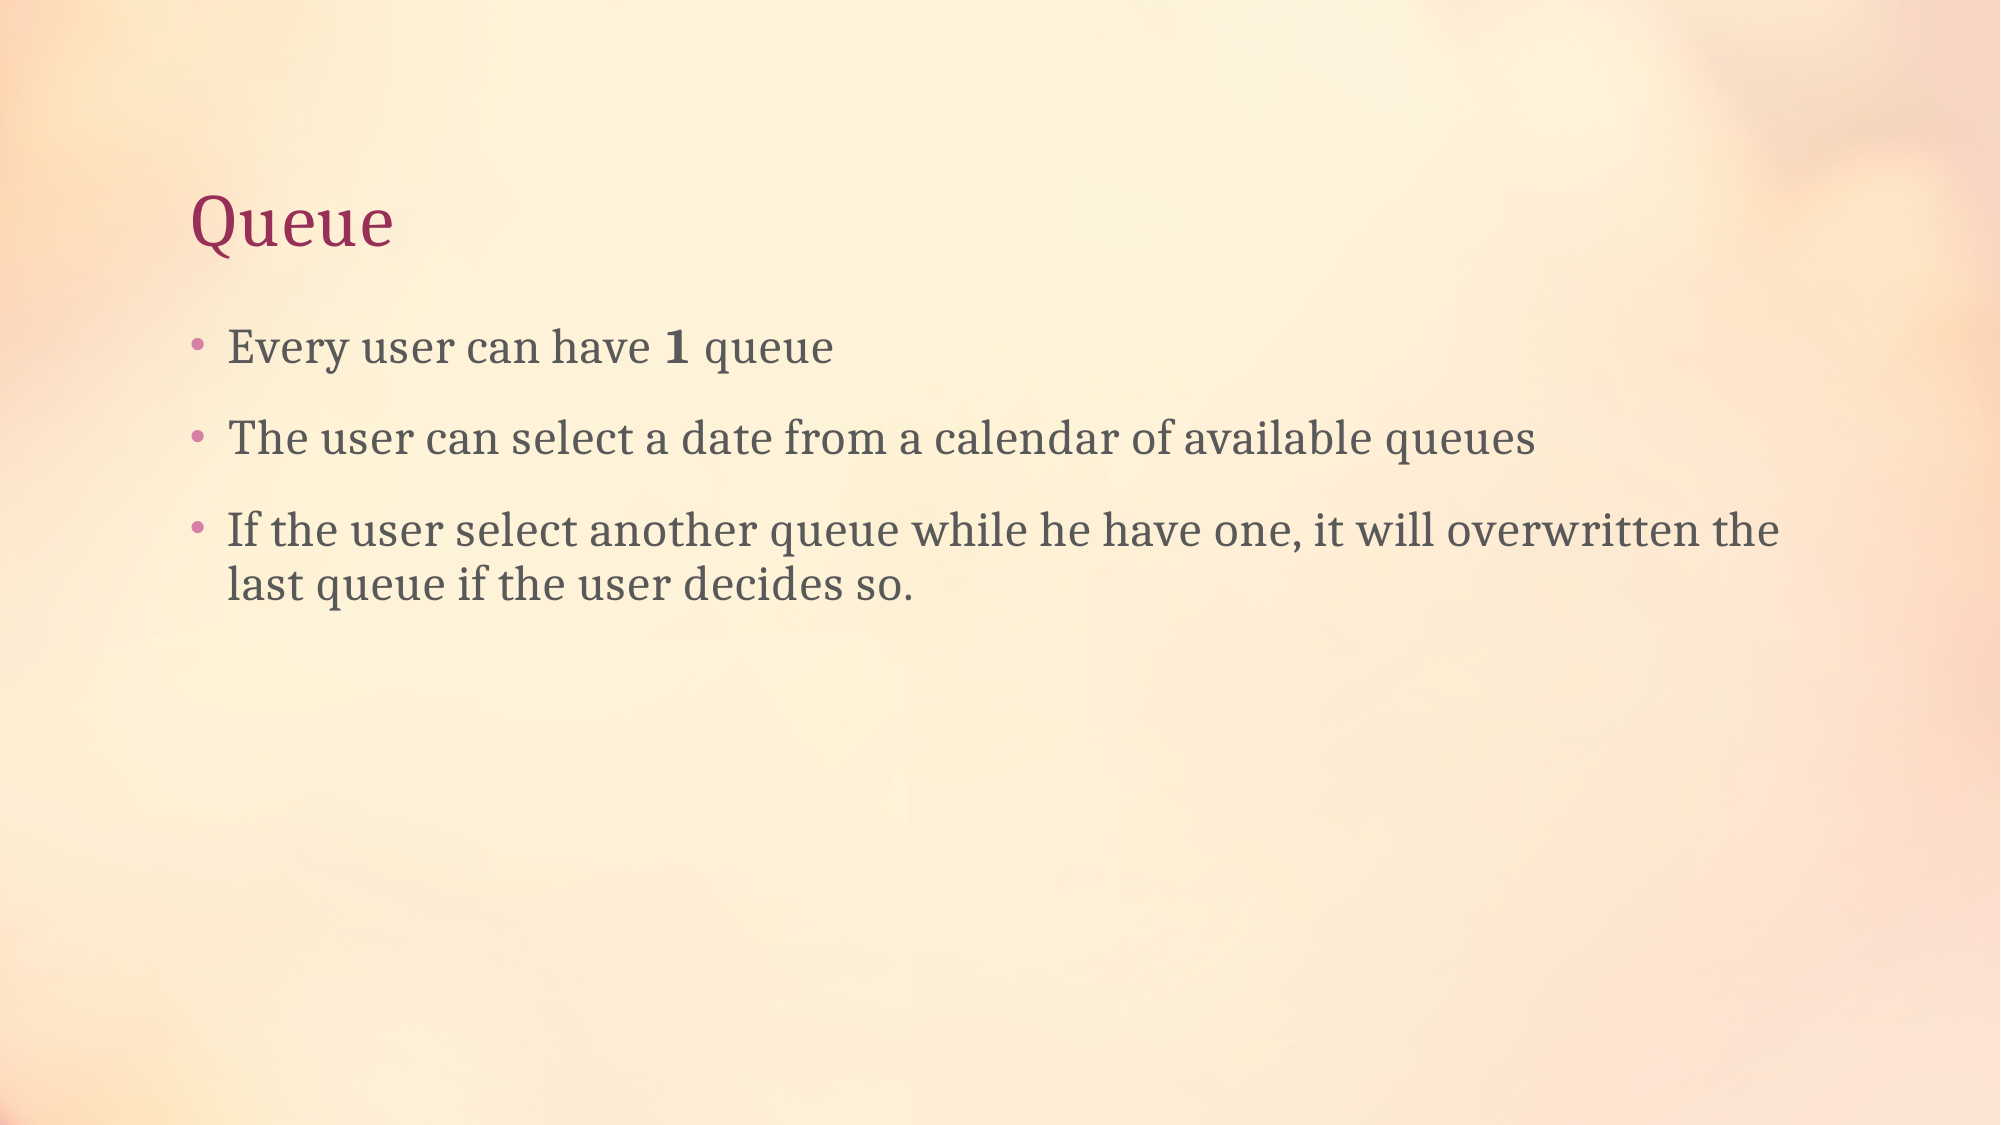

# Queue
Every user can have 1 queue
The user can select a date from a calendar of available queues
If the user select another queue while he have one, it will overwritten the last queue if the user decides so.